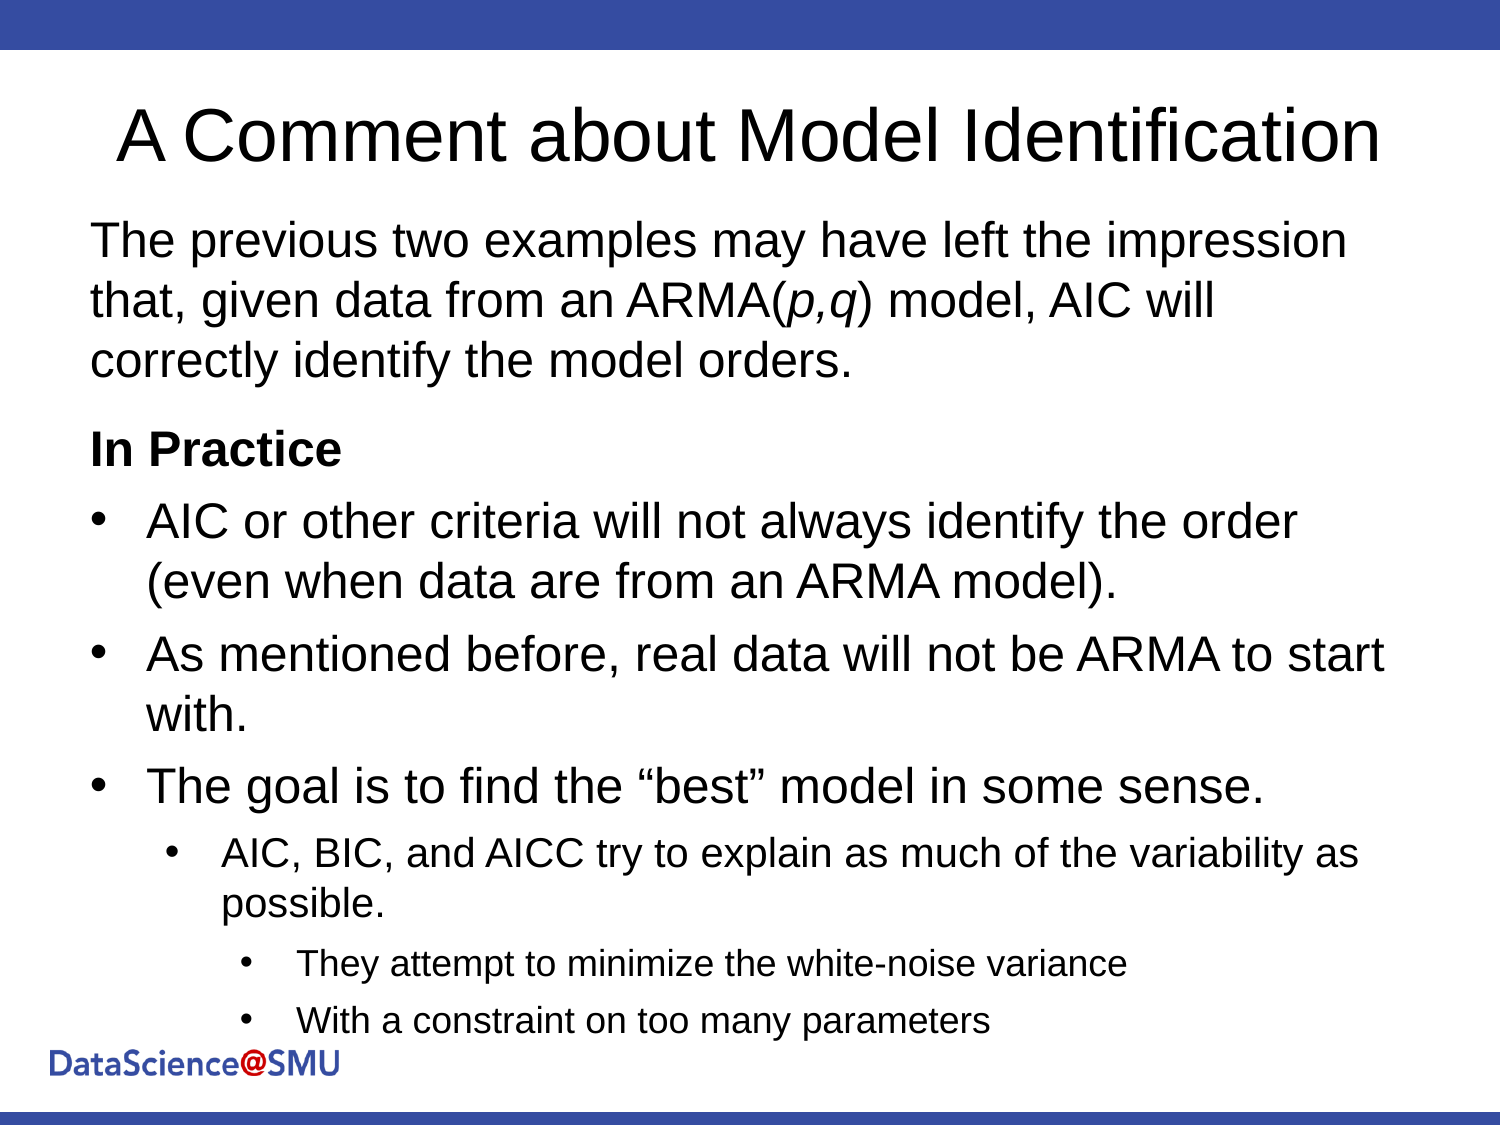

# A Comment about Model Identification
The previous two examples may have left the impression that, given data from an ARMA(p,q) model, AIC will correctly identify the model orders.
In Practice
AIC or other criteria will not always identify the order (even when data are from an ARMA model).
As mentioned before, real data will not be ARMA to start with.
The goal is to find the “best” model in some sense.
AIC, BIC, and AICC try to explain as much of the variability as possible.
They attempt to minimize the white-noise variance
With a constraint on too many parameters